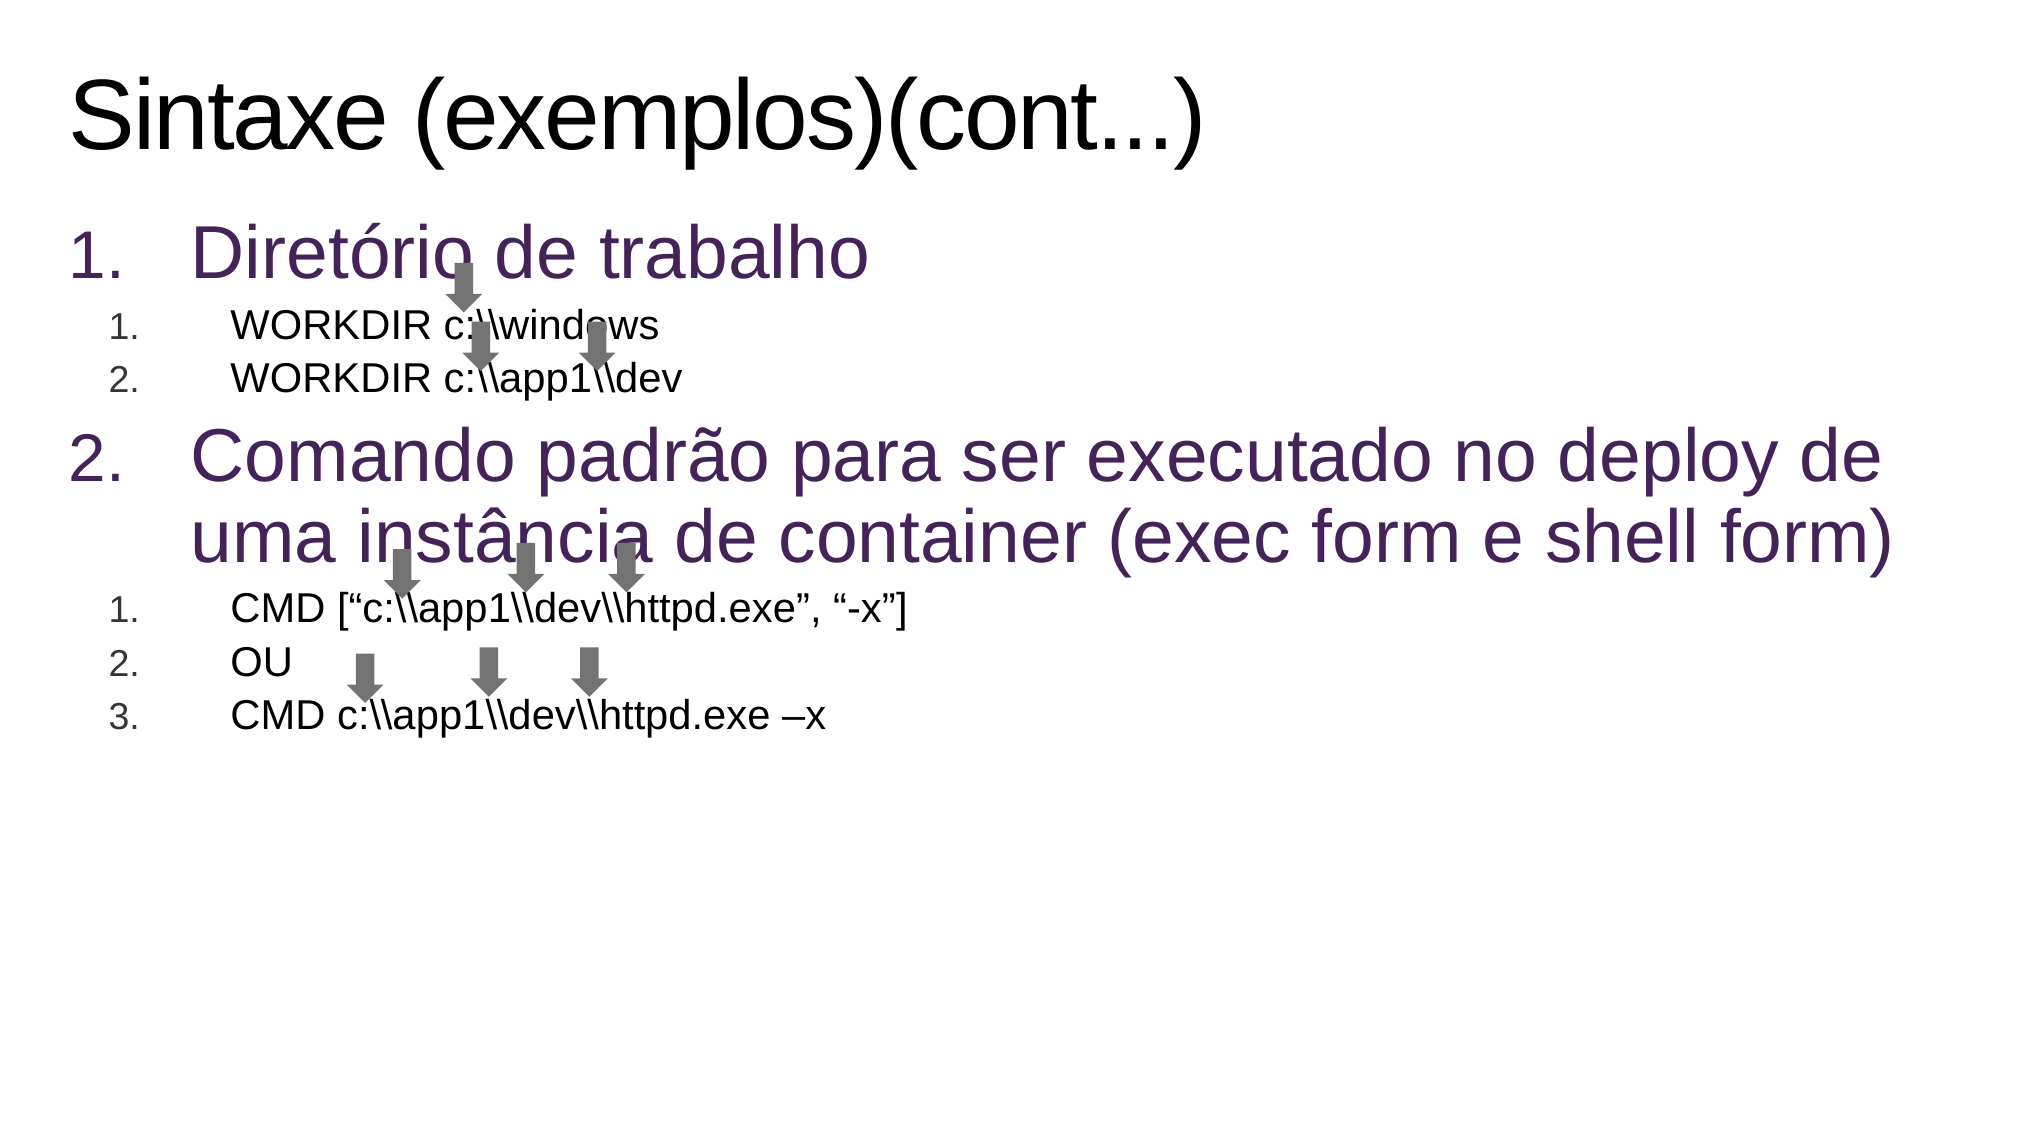

# Sintaxe (exemplos)(cont...)
Diretório de trabalho
WORKDIR c:\\windows
WORKDIR c:\\app1\\dev
Comando padrão para ser executado no deploy de uma instância de container (exec form e shell form)
CMD [“c:\\app1\\dev\\httpd.exe”, “-x”]
OU
CMD c:\\app1\\dev\\httpd.exe –x